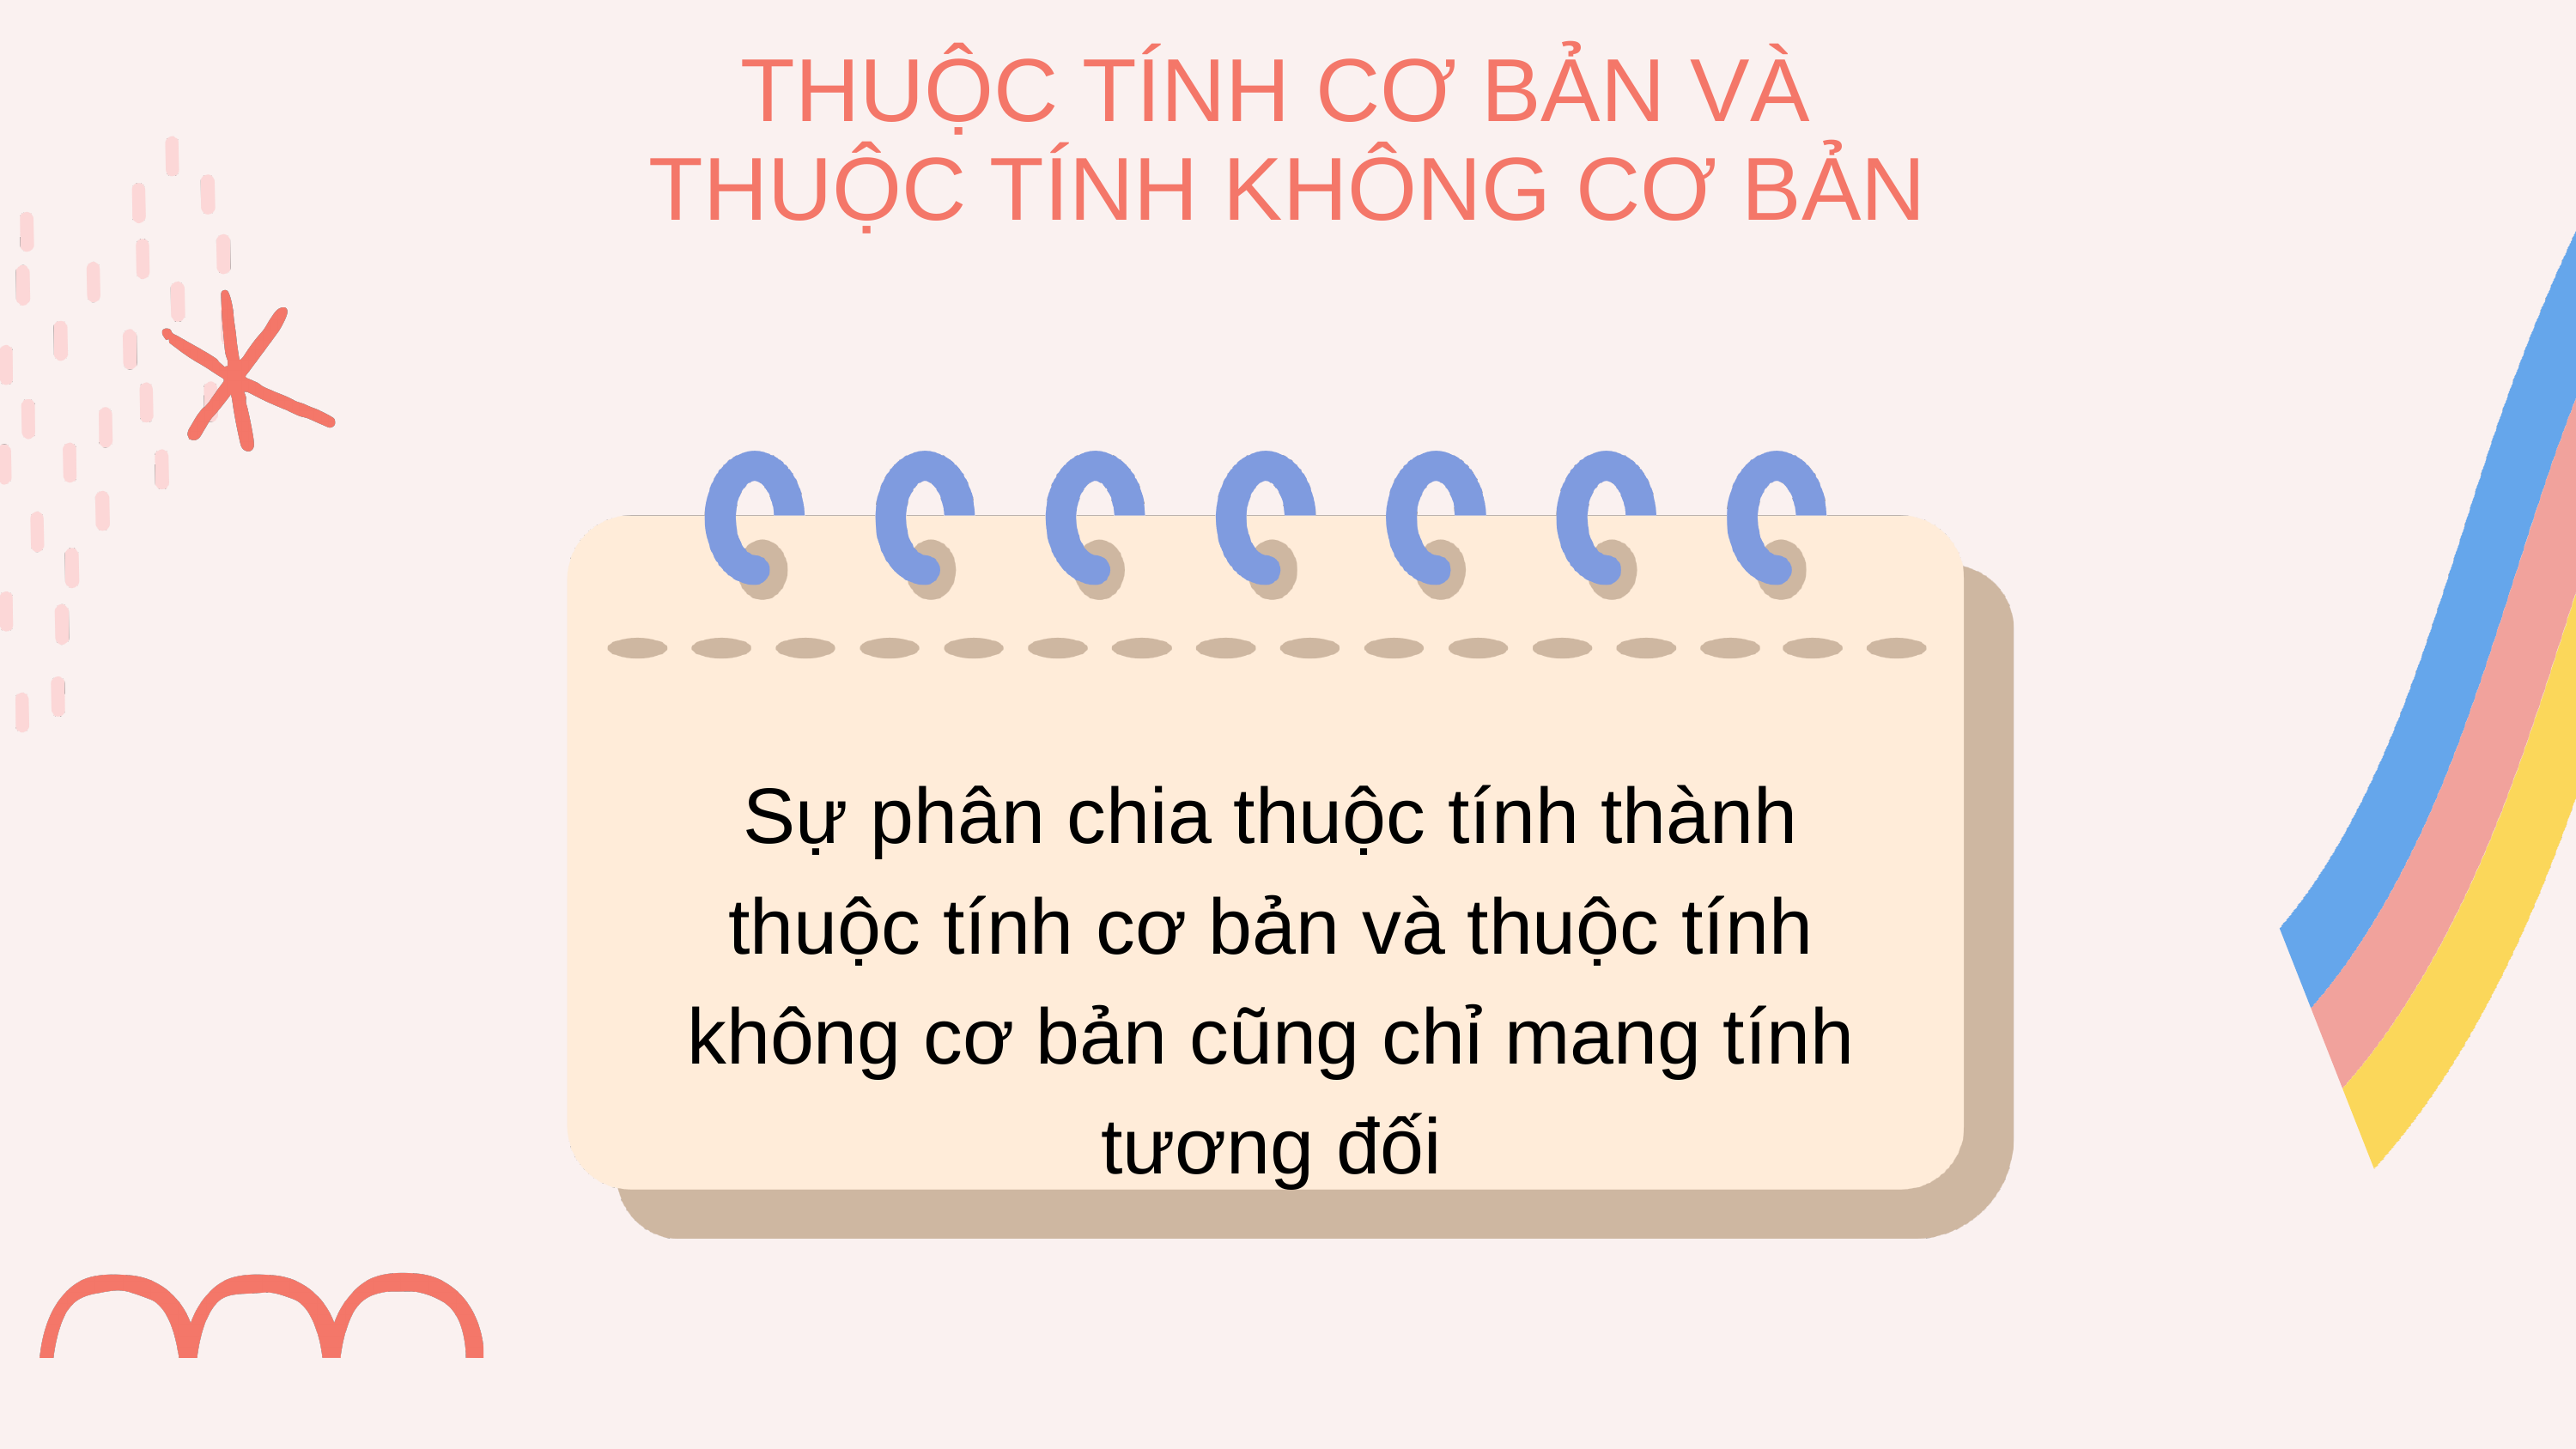

THUỘC TÍNH CƠ BẢN VÀ
THUỘC TÍNH KHÔNG CƠ BẢN

Sự phân chia thuộc tính thành thuộc tính cơ bản và thuộc tính không cơ bản cũng chỉ mang tính tương đối